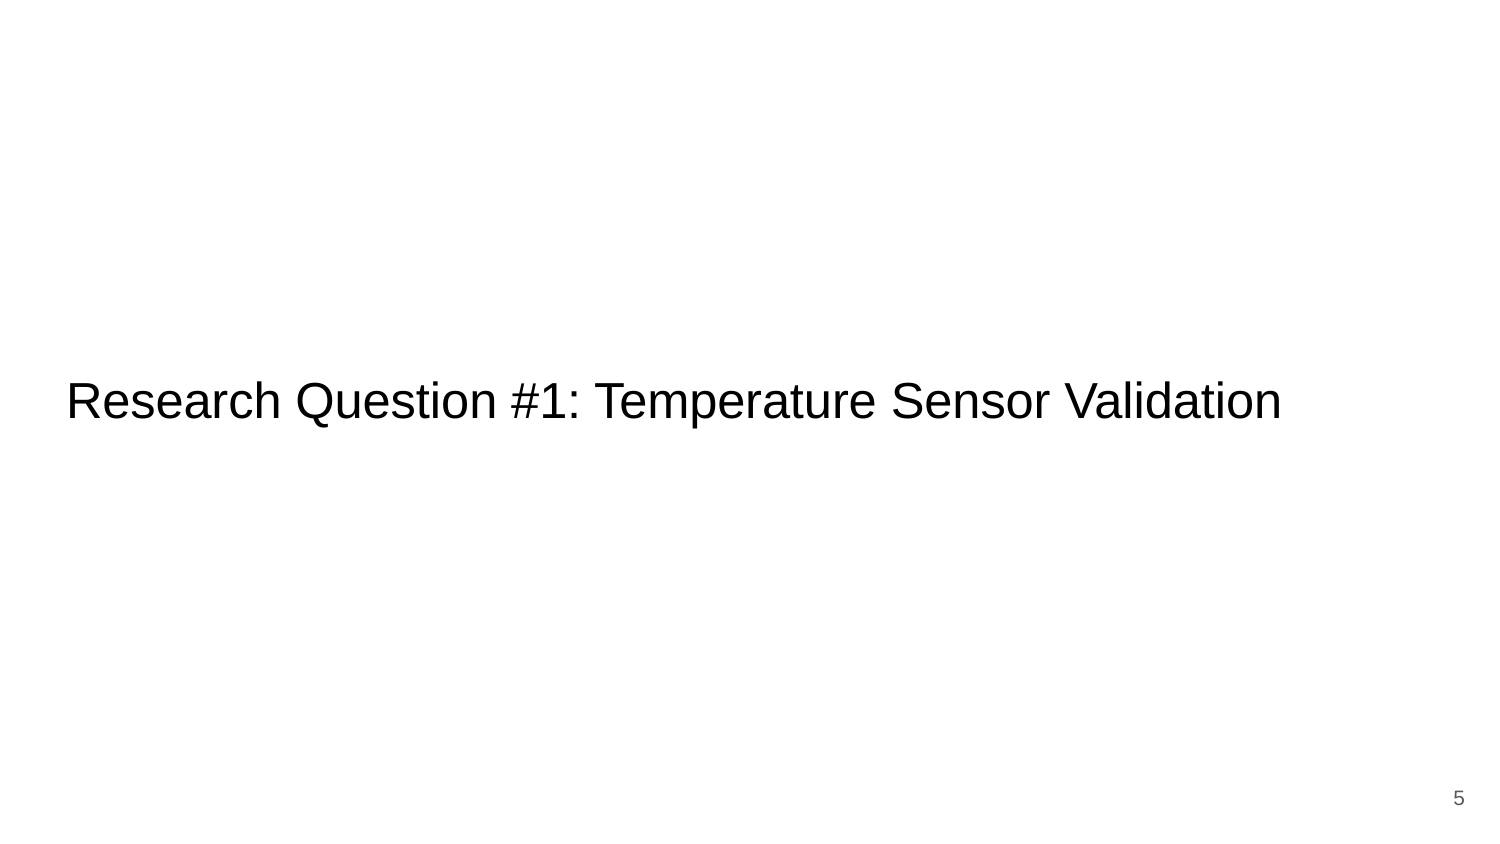

# Research Question #1: Temperature Sensor Validation

5